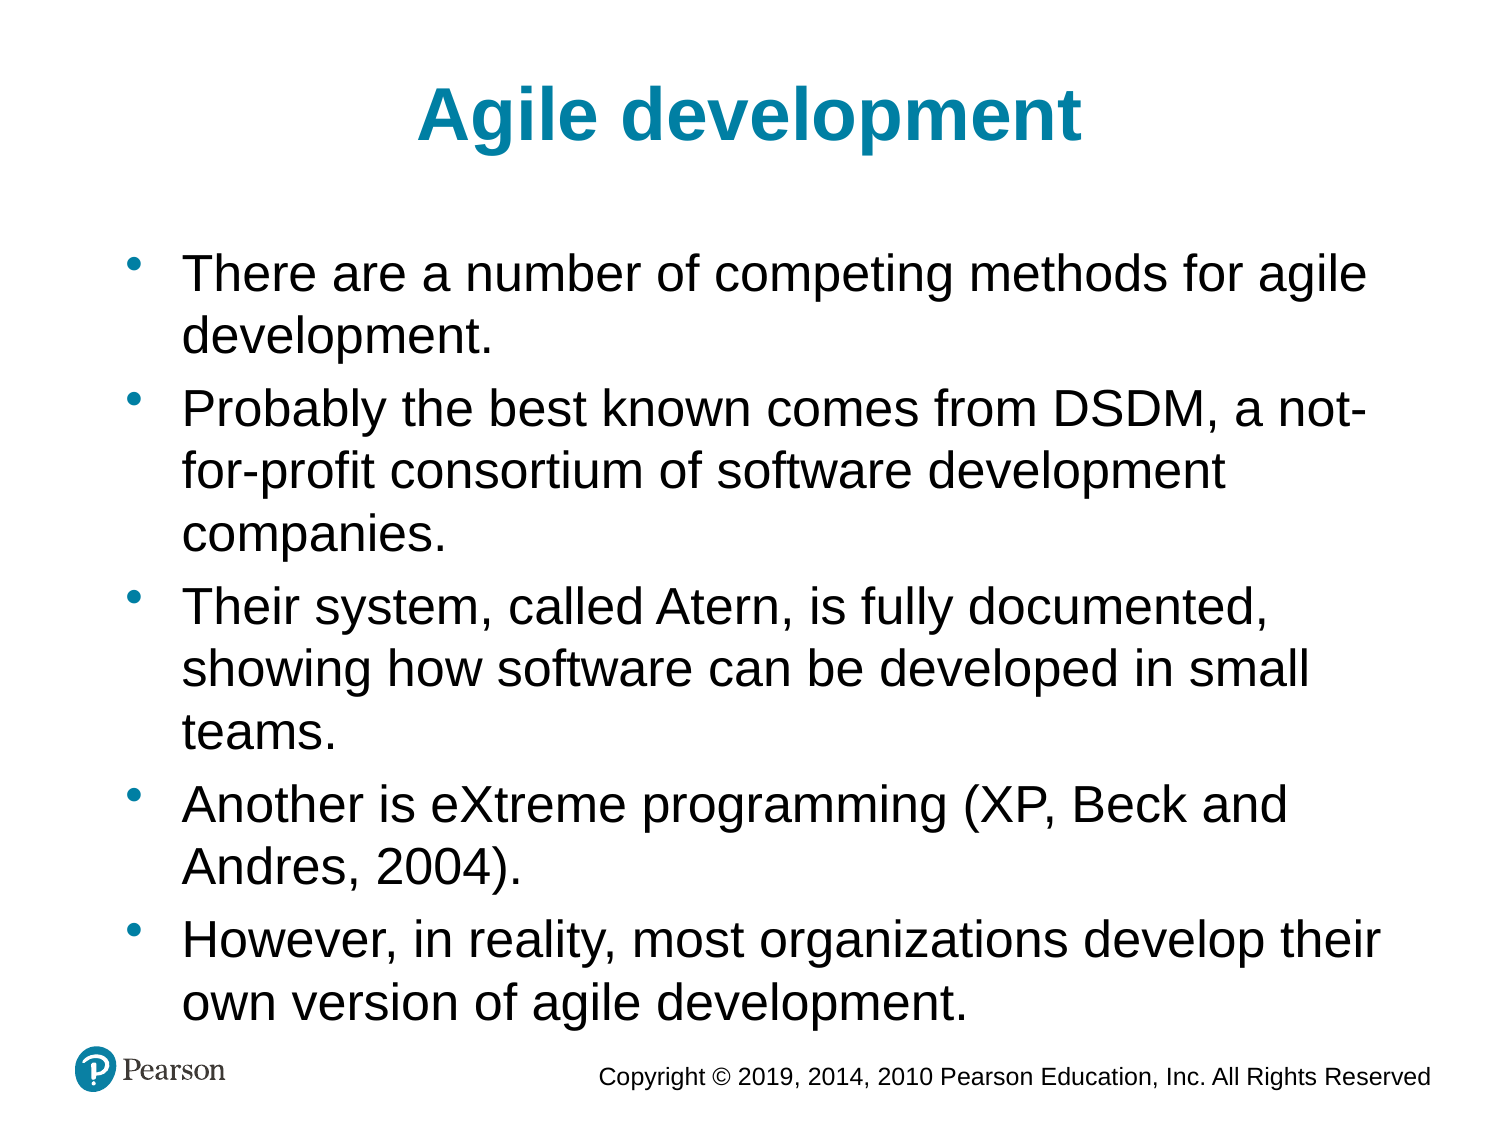

Agile development
There are a number of competing methods for agile development.
Probably the best known comes from DSDM, a not-for-profit consortium of software development companies.
Their system, called Atern, is fully documented, showing how software can be developed in small teams.
Another is eXtreme programming (XP, Beck and Andres, 2004).
However, in reality, most organizations develop their own version of agile development.